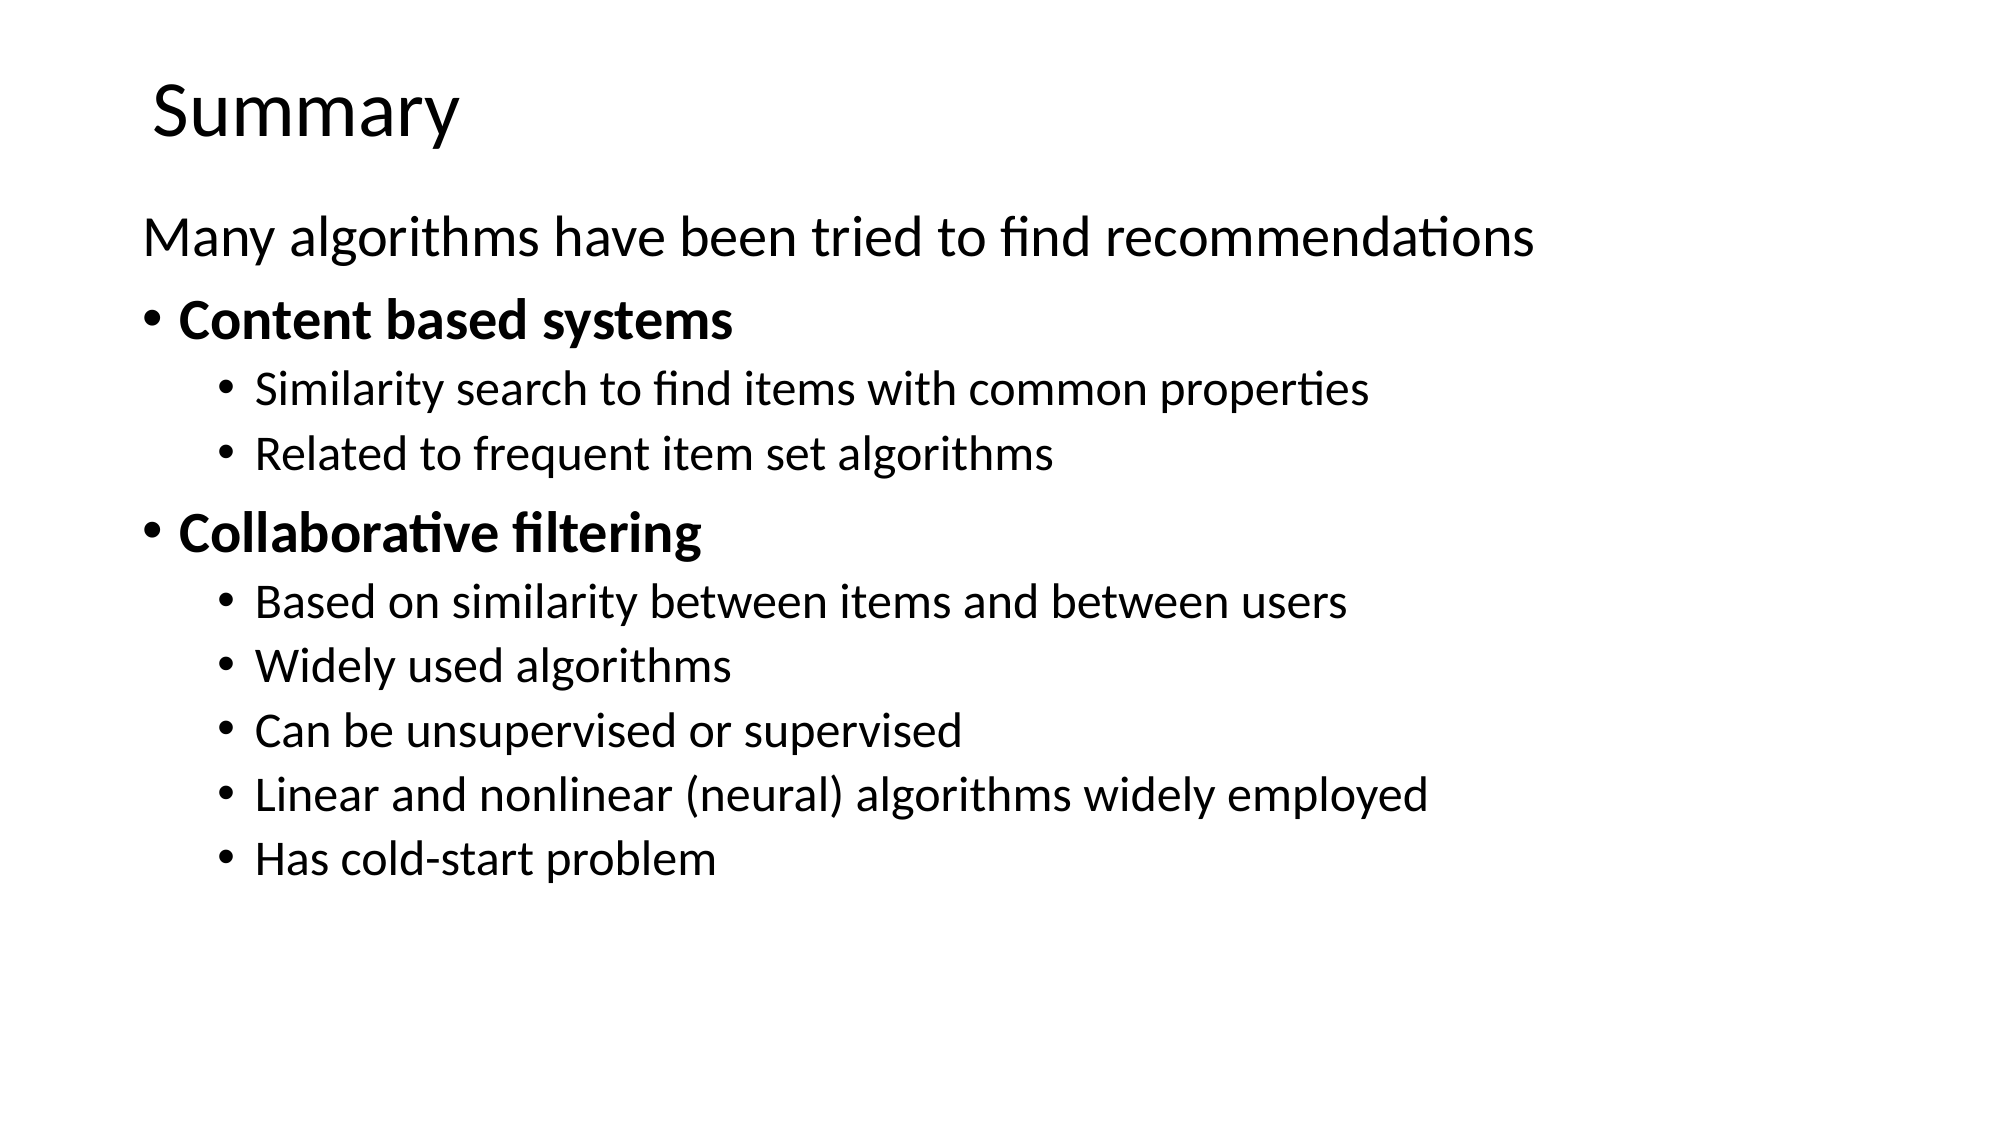

# Summary
Many algorithms have been tried to find recommendations
Content based systems
Similarity search to find items with common properties
Related to frequent item set algorithms
Collaborative filtering
Based on similarity between items and between users
Widely used algorithms
Can be unsupervised or supervised
Linear and nonlinear (neural) algorithms widely employed
Has cold-start problem